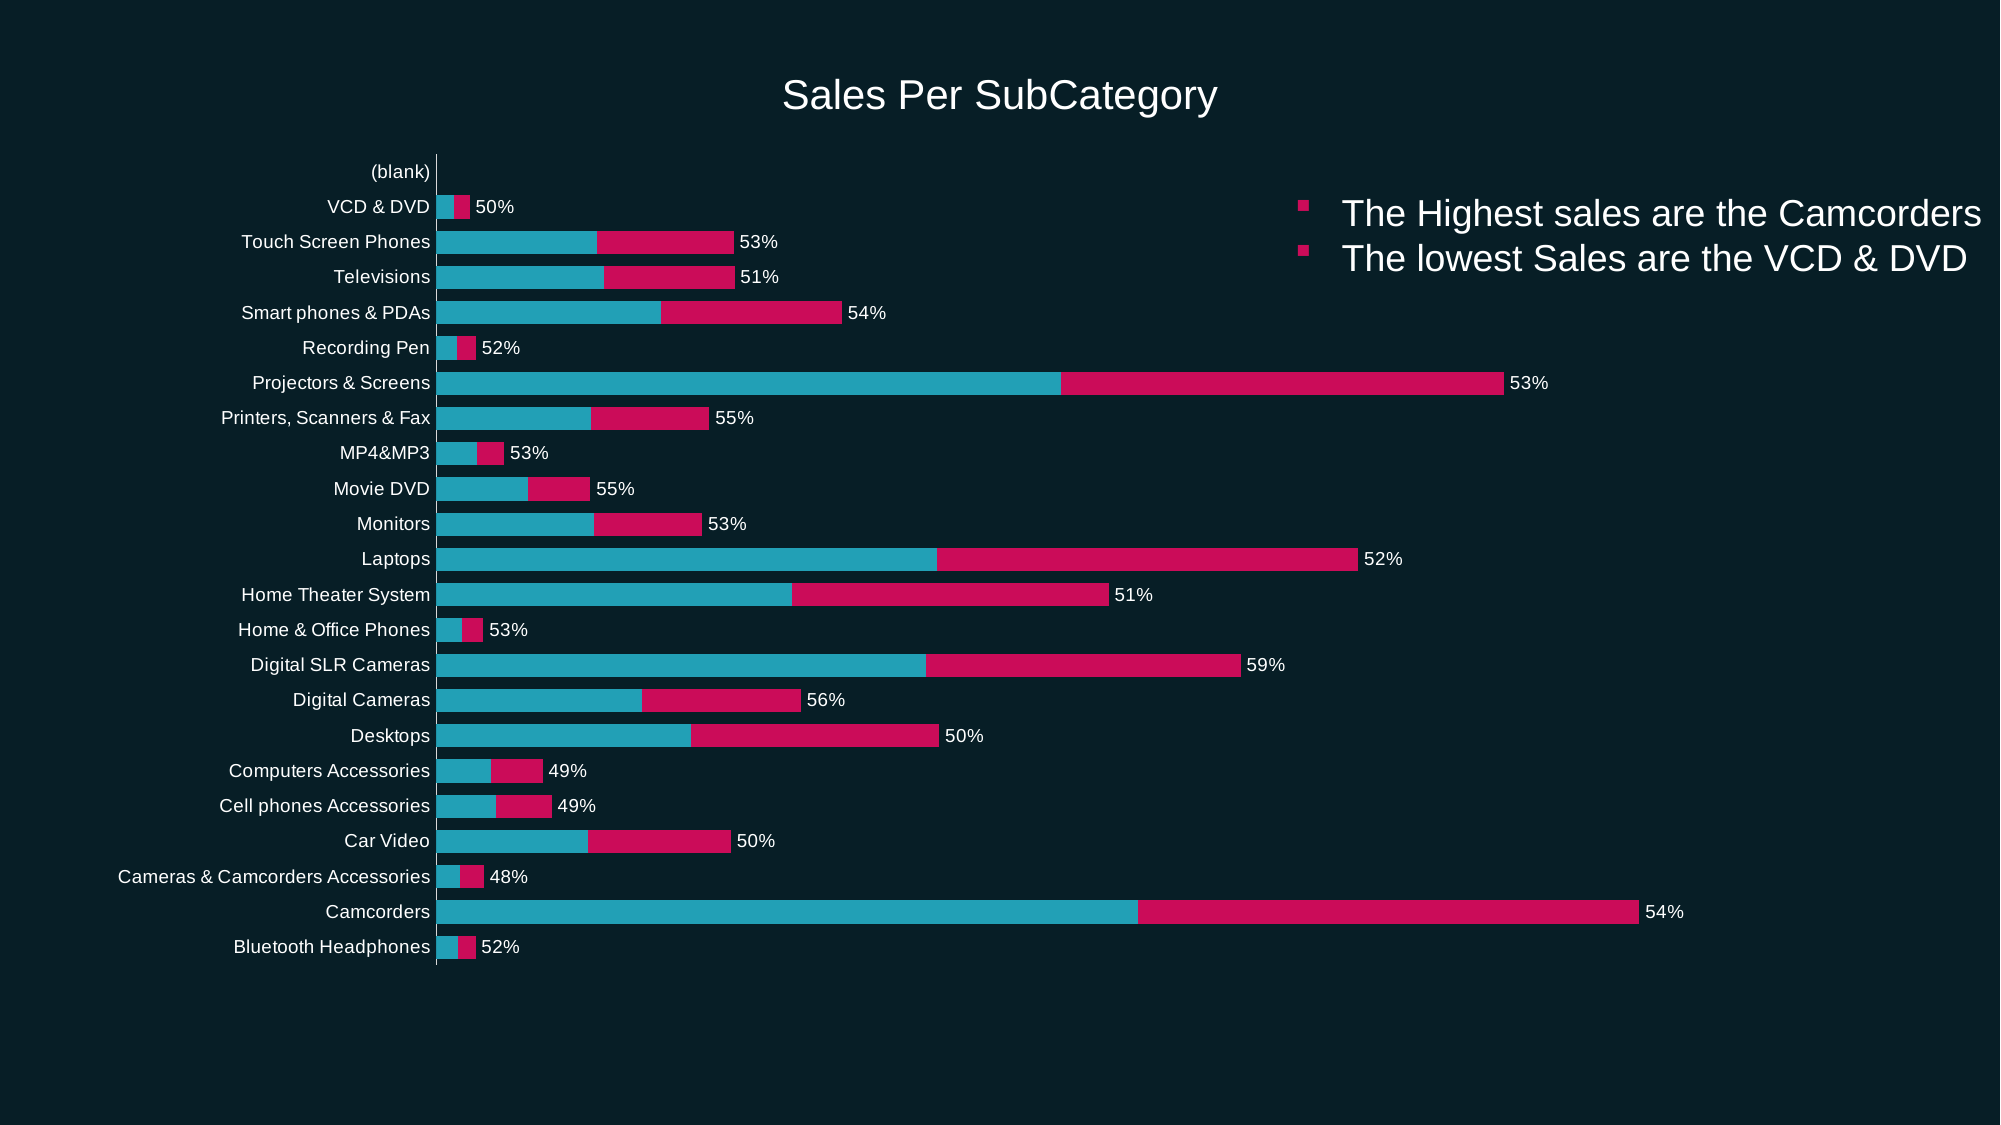

Sales Per SubCategory

### Chart

| Category | Sum of SalesRevenue | Sum of NetProfit | Average of NetProfitMargin |
|---|---|---|---|
| Bluetooth Headphones | 599988.7376999985 | 337341.4077000006 | 0.5178483389888516 |
| Camcorders | 18383636.109999985 | 10721224.200000051 | 0.5418231648032068 |
| Cameras & Camcorders Accessories | 726373.7411999983 | 368133.5012000004 | 0.4811131661211822 |
| Car Video | 4502061.030000003 | 2325344.290000005 | 0.4951283210077086 |
| Cell phones Accessories | 1764106.9561000008 | 913794.9061000004 | 0.49273084383834087 |
| Computers Accessories | 1624060.7889999954 | 835655.4190000022 | 0.4872677342596188 |
| Desktops | 7686729.485500013 | 3893945.2754999986 | 0.5014163784801899 |
| Digital Cameras | 5571141.176999997 | 3148221.007000018 | 0.5555840370559275 |
| Digital SLR Cameras | 12291337.631000023 | 7484601.430999997 | 0.5907263928485812 |
| Home & Office Phones | 721764.1223000073 | 396779.09229999915 | 0.5345129826135276 |
| Home Theater System | 10274266.102 | 5437686.121999964 | 0.5093682247470043 |
| Laptops | 14088039.184000045 | 7655515.533999966 | 0.5223292775449527 |
| Monitors | 4062490.9499999983 | 2406091.549999988 | 0.5262925122208415 |
| Movie DVD | 2352354.641499972 | 1405001.811500001 | 0.5549798094611298 |
| MP4&MP3 | 1038067.846499998 | 617746.4664999996 | 0.5269784933225377 |
| Printers, Scanners & Fax | 4173506.090000005 | 2360056.310000004 | 0.5463689131973394 |
| Projectors & Screens | 16315502.889999997 | 9552943.129999986 | 0.5349096819437498 |
| Recording Pen | 606179.8304999999 | 320464.71050000034 | 0.5198425079231628 |
| Smart phones & PDAs | 6200151.420000003 | 3434848.609999962 | 0.5433383145201682 |
| Televisions | 4557101.47070002 | 2555640.5907000015 | 0.5100057632565231 |
| Touch Screen Phones | 4542860.749999996 | 2462193.310000004 | 0.530690187159687 |
| VCD & DVD | 510897.37100000016 | 266324.0710000002 | 0.5048507140601874 |
| (blank) | None | None | None |
The Highest sales are the Camcorders
The lowest Sales are the VCD & DVD